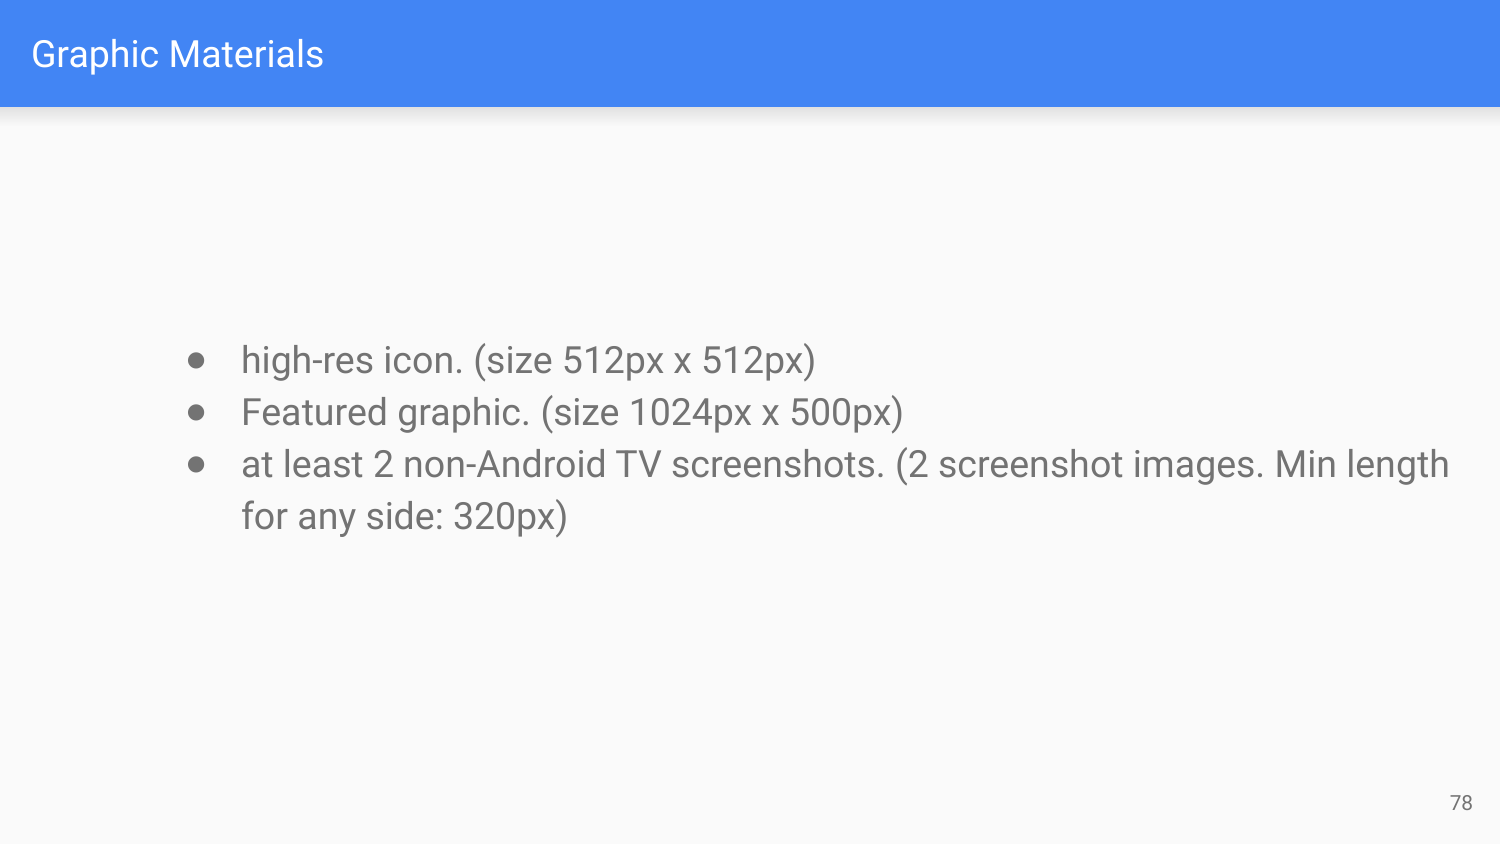

# Graphic Materials
high-res icon. (size 512px x 512px)
Featured graphic. (size 1024px x 500px)
at least 2 non-Android TV screenshots. (2 screenshot images. Min length for any side: 320px)

78